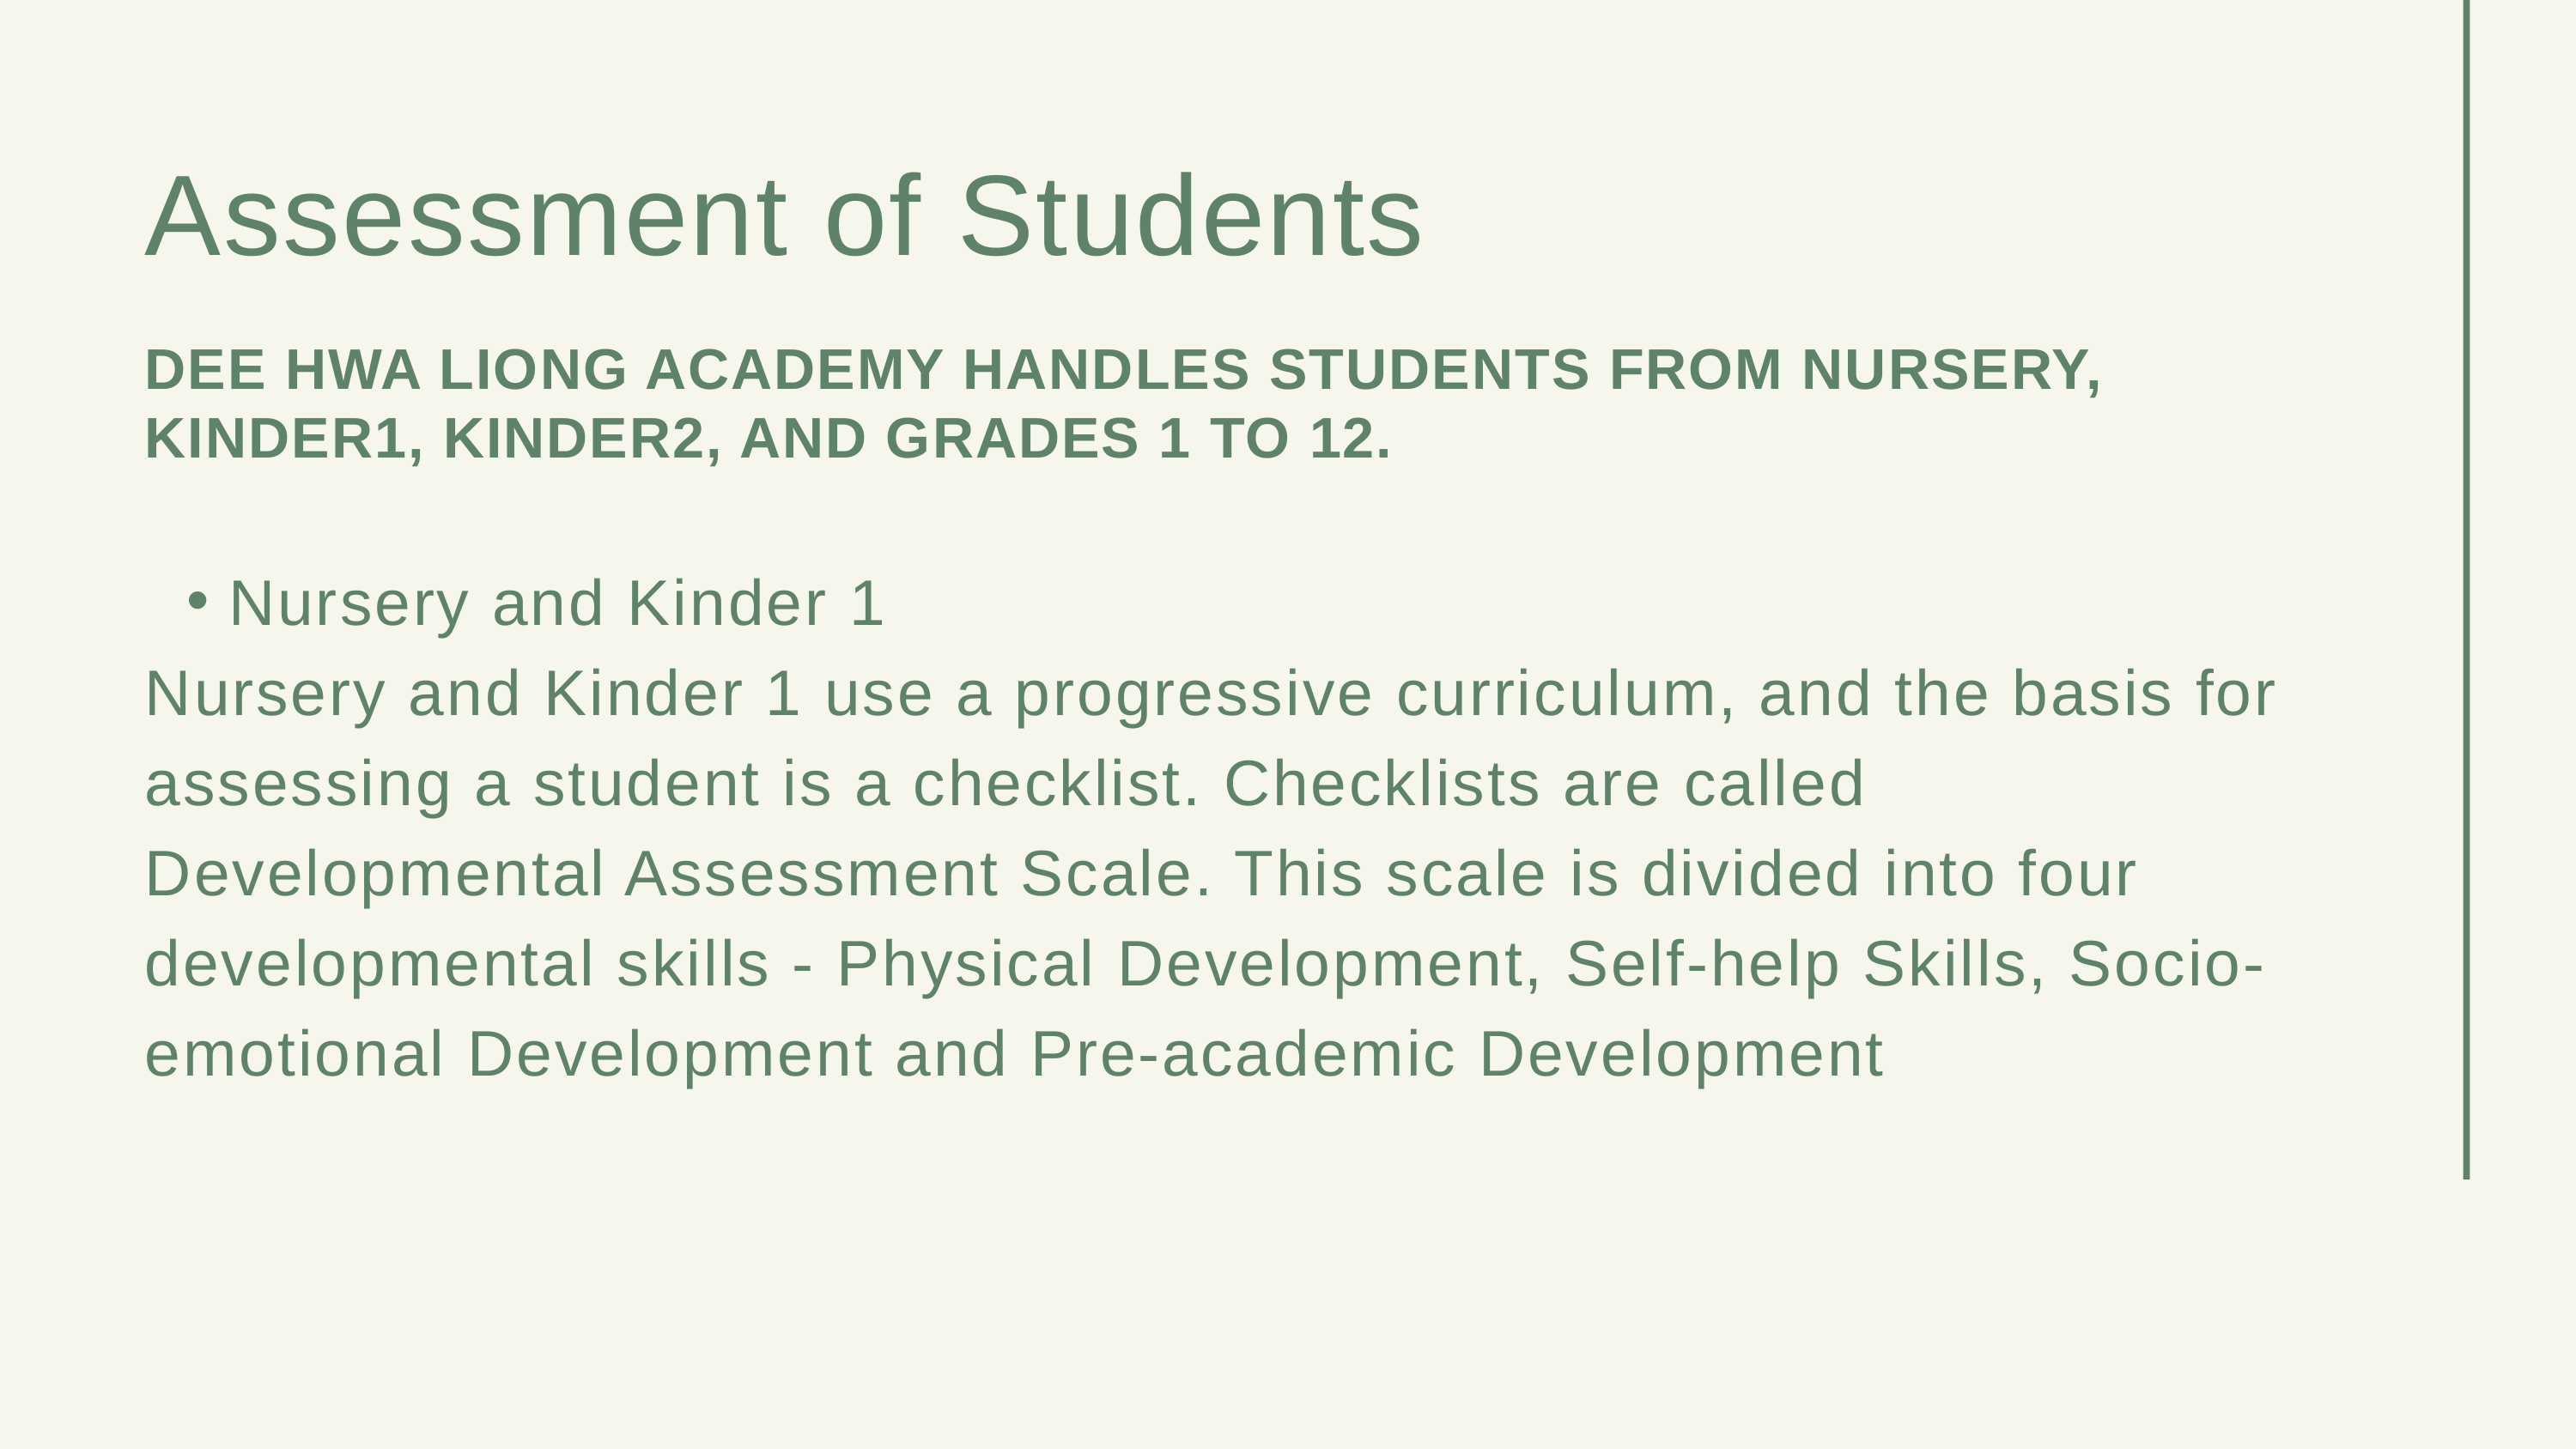

Assessment of Students
DEE HWA LIONG ACADEMY HANDLES STUDENTS FROM NURSERY, KINDER1, KINDER2, AND GRADES 1 TO 12.
Nursery and Kinder 1
Nursery and Kinder 1 use a progressive curriculum, and the basis for assessing a student is a checklist. Checklists are called Developmental Assessment Scale. This scale is divided into four developmental skills - Physical Development, Self-help Skills, Socio-emotional Development and Pre-academic Development

SDCC • 2020